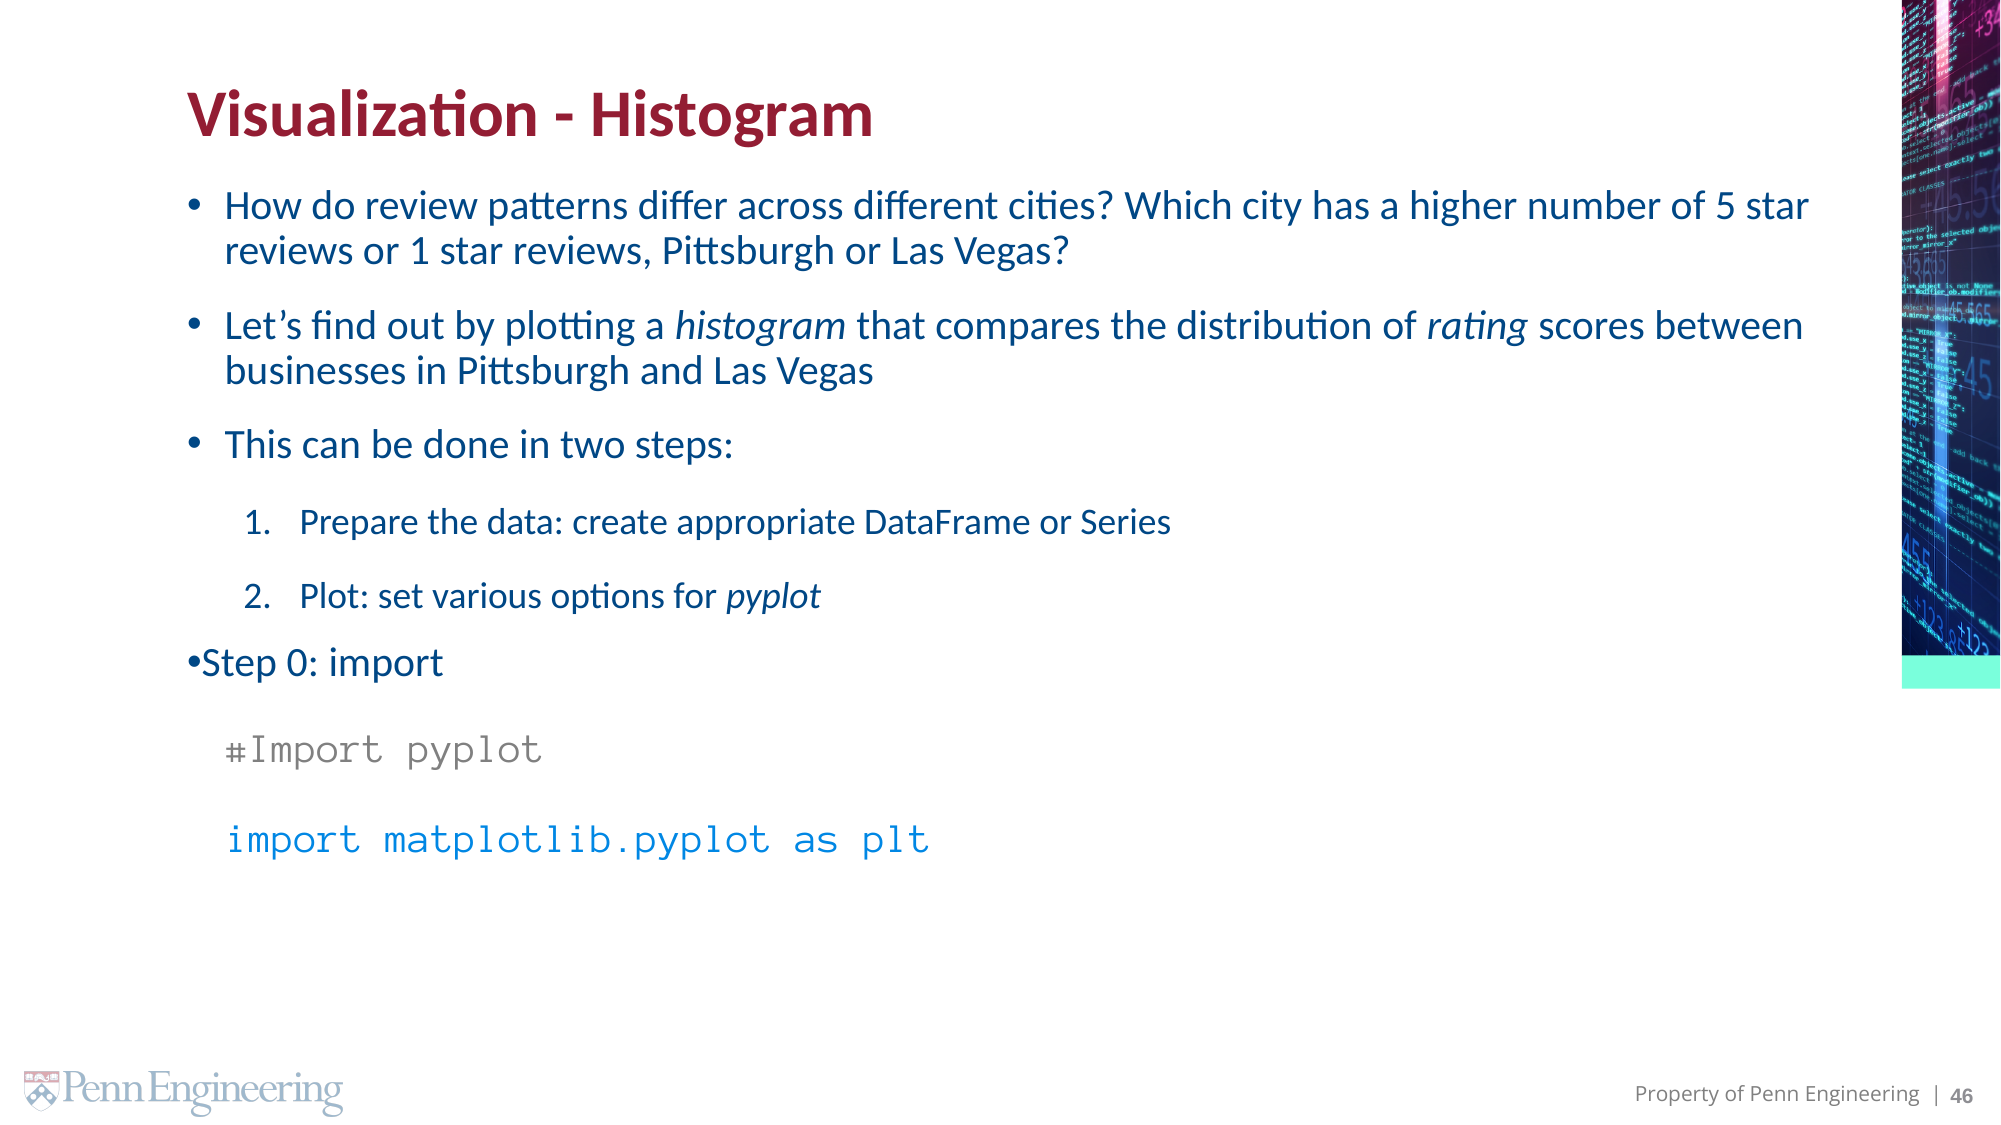

# Visualization - Histogram
How do review patterns differ across different cities? Which city has a higher number of 5 star reviews or 1 star reviews, Pittsburgh or Las Vegas?
Let’s find out by plotting a histogram that compares the distribution of rating scores between businesses in Pittsburgh and Las Vegas
This can be done in two steps:
Prepare the data: create appropriate DataFrame or Series
Plot: set various options for pyplot
Step 0: import
#Import pyplot
import matplotlib.pyplot as plt

46